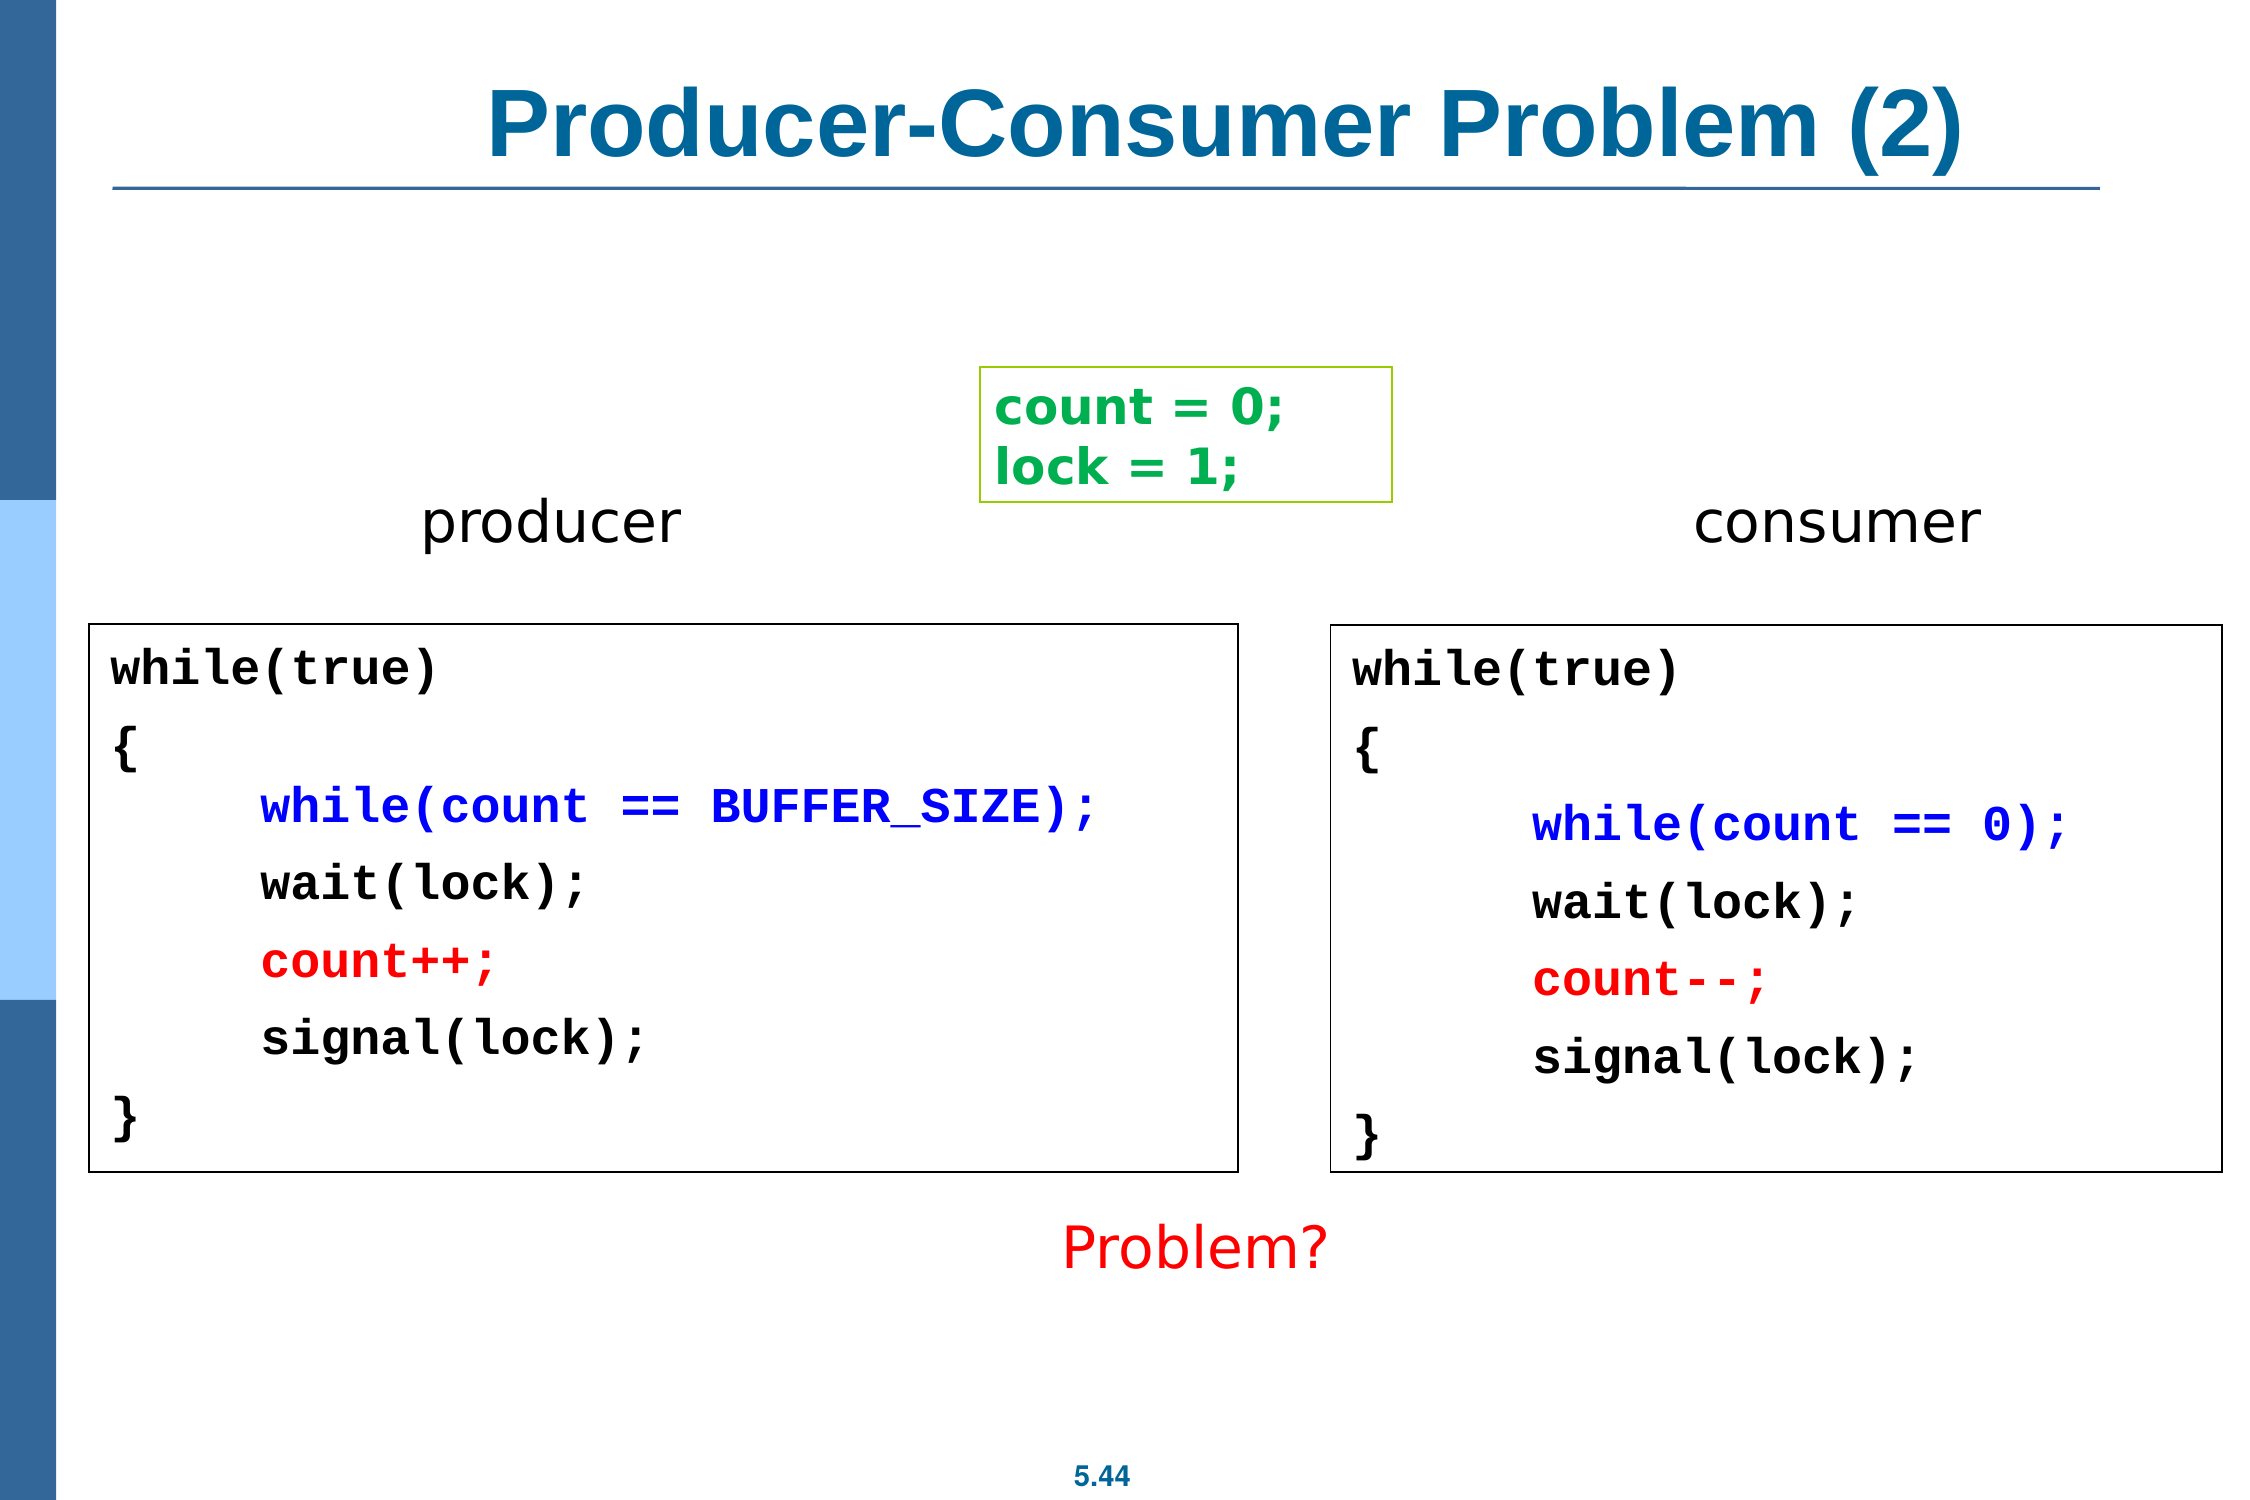

# Producer-Consumer Problem (2)
count = 0;
lock = 1;
producer
consumer
while(true)
{
	while(count == BUFFER_SIZE);
	wait(lock);
	count++;
	signal(lock);
}
while(true)
{
      while(count == 0);
      wait(lock);
      count--;
	 signal(lock);
}

Problem?